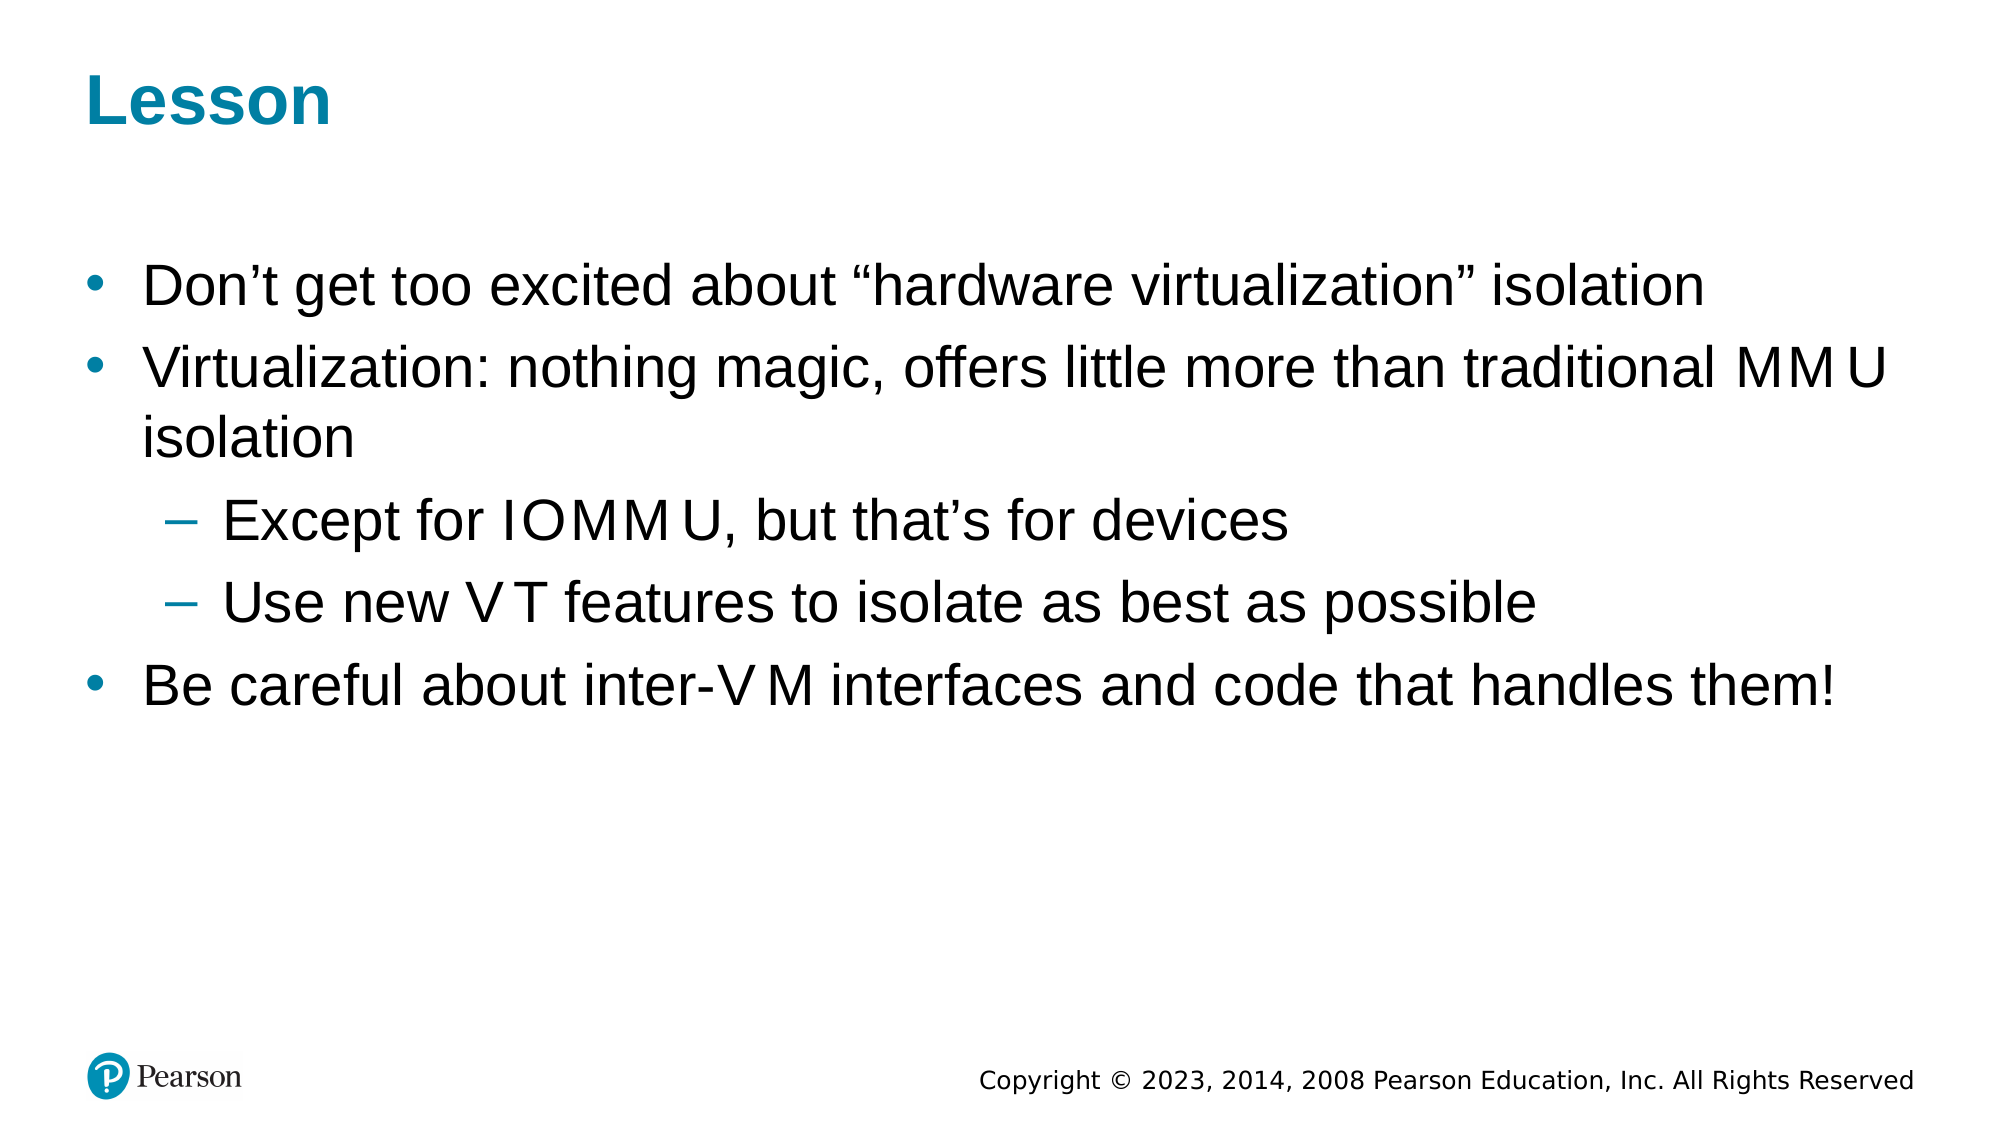

# Lesson
Don’t get too excited about “hardware virtualization” isolation
Virtualization: nothing magic, offers little more than traditional M M U isolation
Except for I O M M U, but that’s for devices
Use new V T features to isolate as best as possible
Be careful about inter-V M interfaces and code that handles them!